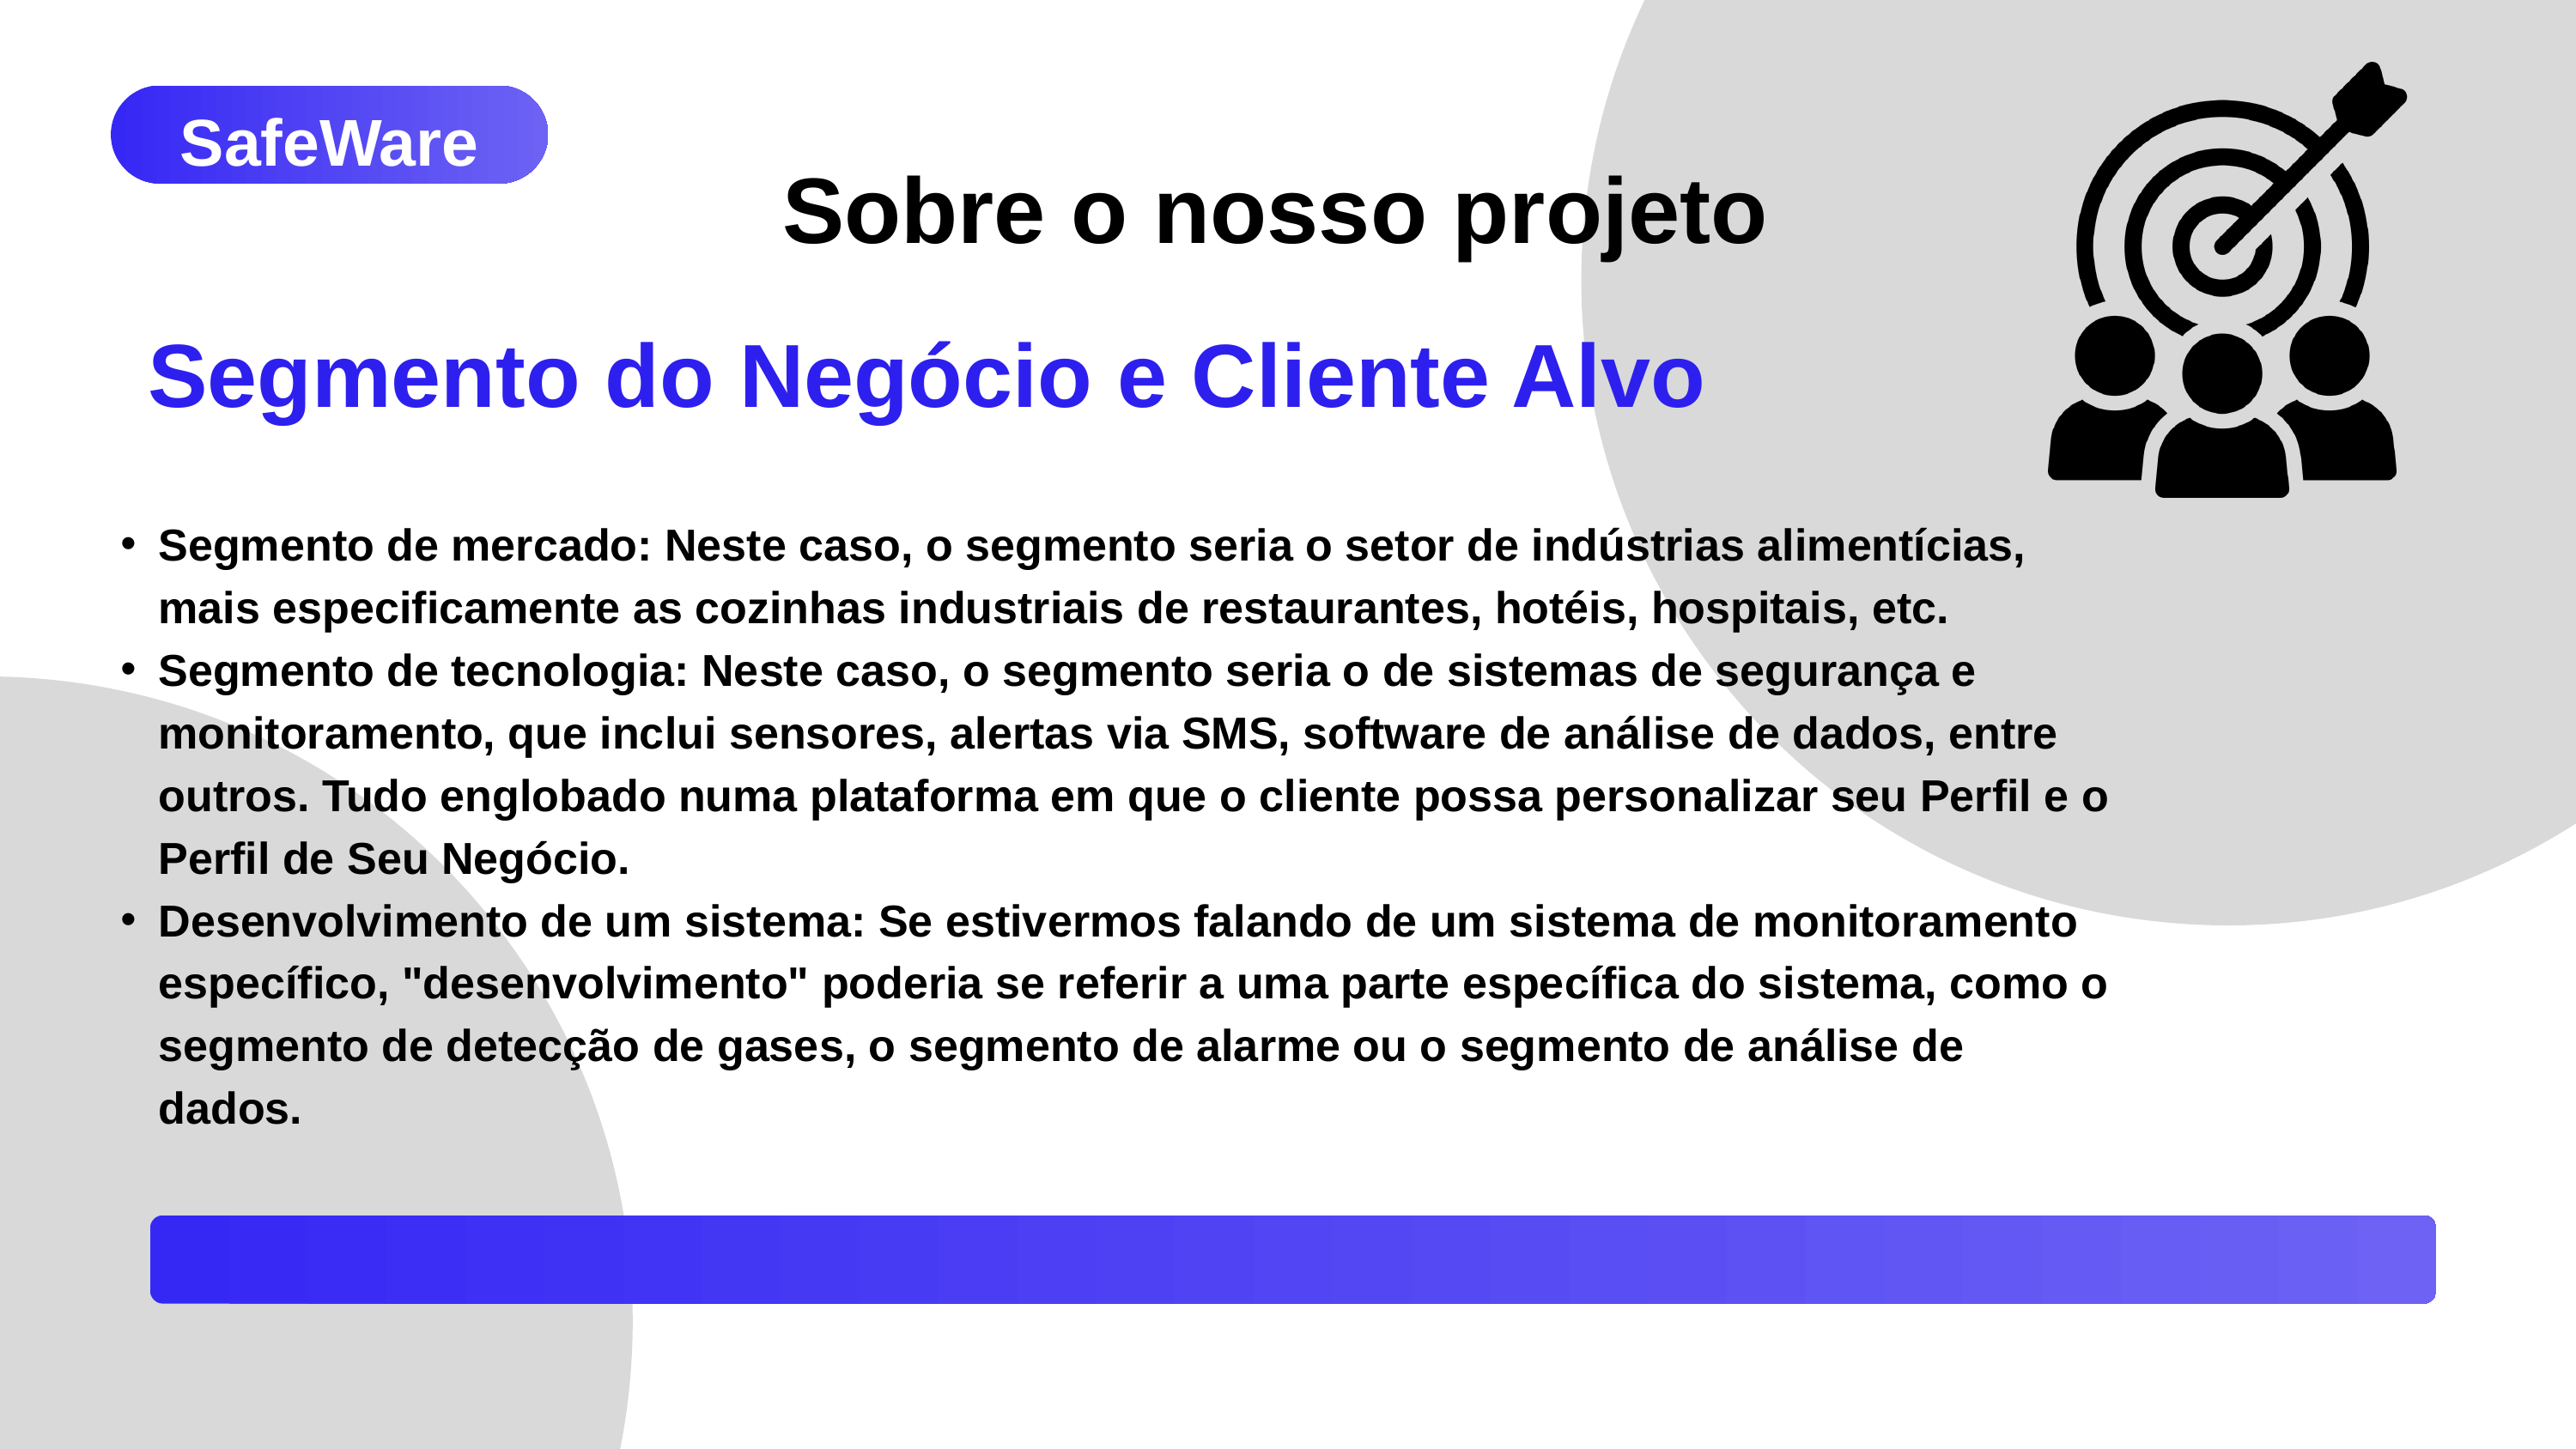

SafeWare

SafeWare
Sobre o nosso projeto
Segmento do Negócio e Cliente Alvo
Segmento de mercado: Neste caso, o segmento seria o setor de indústrias alimentícias, mais especificamente as cozinhas industriais de restaurantes, hotéis, hospitais, etc.
Segmento de tecnologia: Neste caso, o segmento seria o de sistemas de segurança e monitoramento, que inclui sensores, alertas via SMS, software de análise de dados, entre outros. Tudo englobado numa plataforma em que o cliente possa personalizar seu Perfil e o Perfil de Seu Negócio.
Desenvolvimento de um sistema: Se estivermos falando de um sistema de monitoramento específico, "desenvolvimento" poderia se referir a uma parte específica do sistema, como o segmento de detecção de gases, o segmento de alarme ou o segmento de análise de dados.